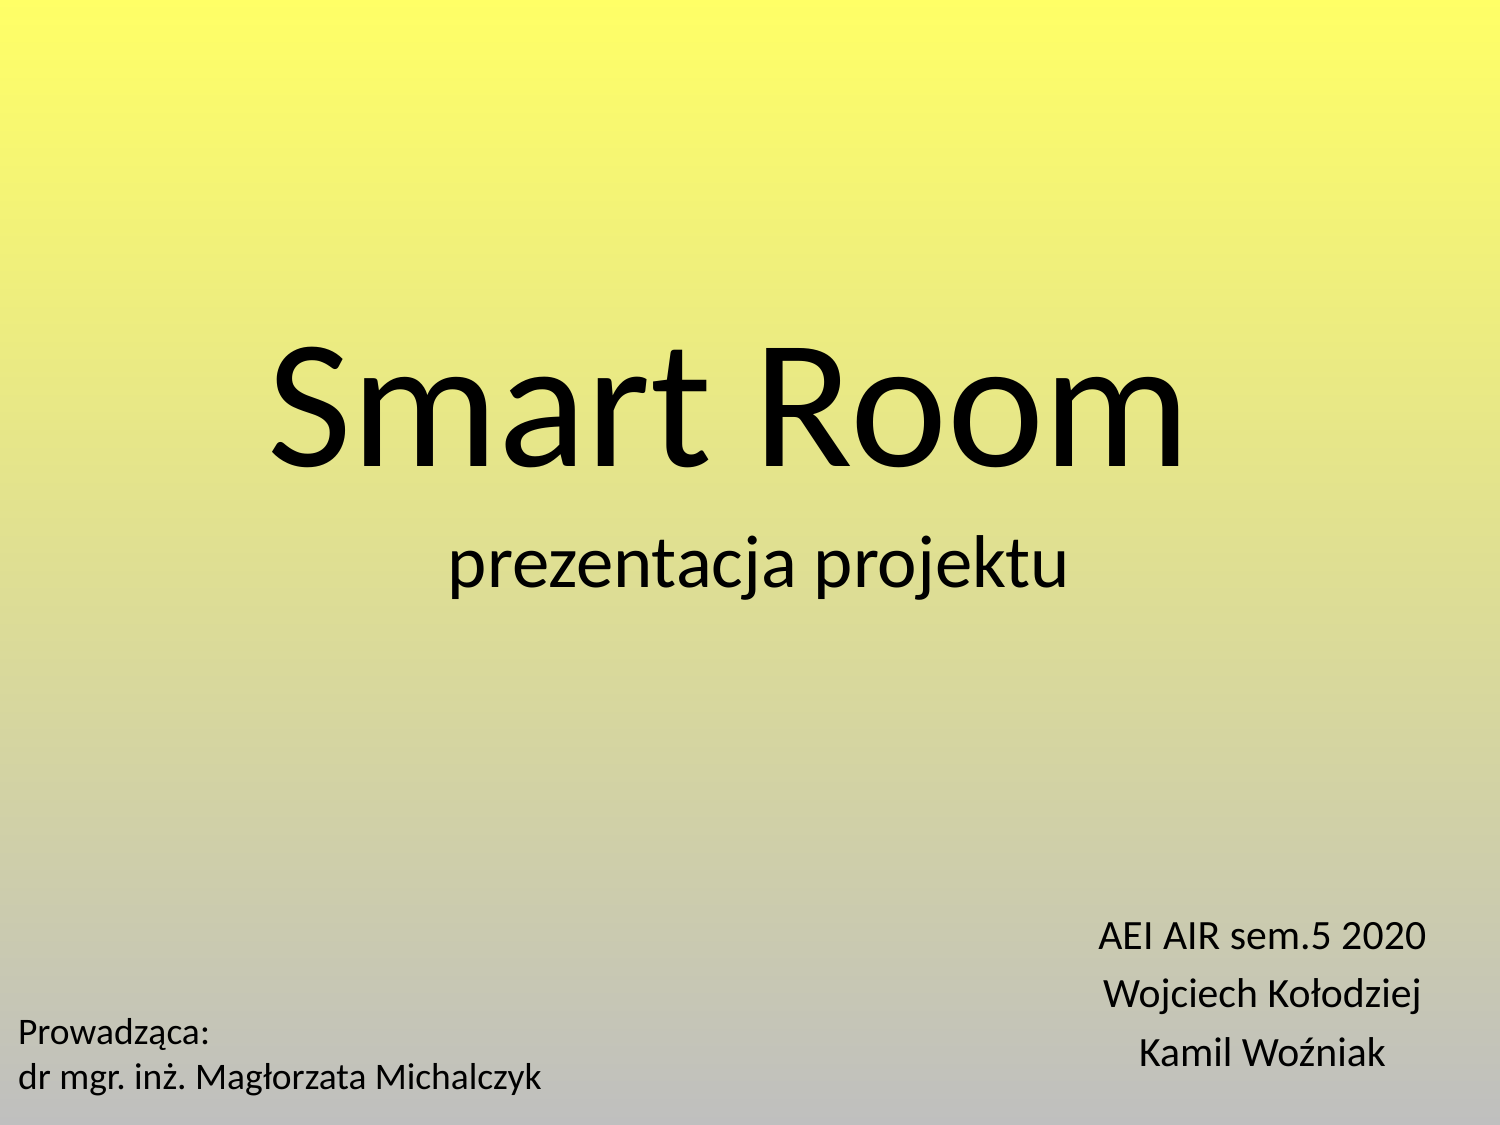

# Smart Room prezentacja projektu
AEI AIR sem.5 2020
Wojciech Kołodziej
Kamil Woźniak
Prowadząca:
dr mgr. inż. Magłorzata Michalczyk